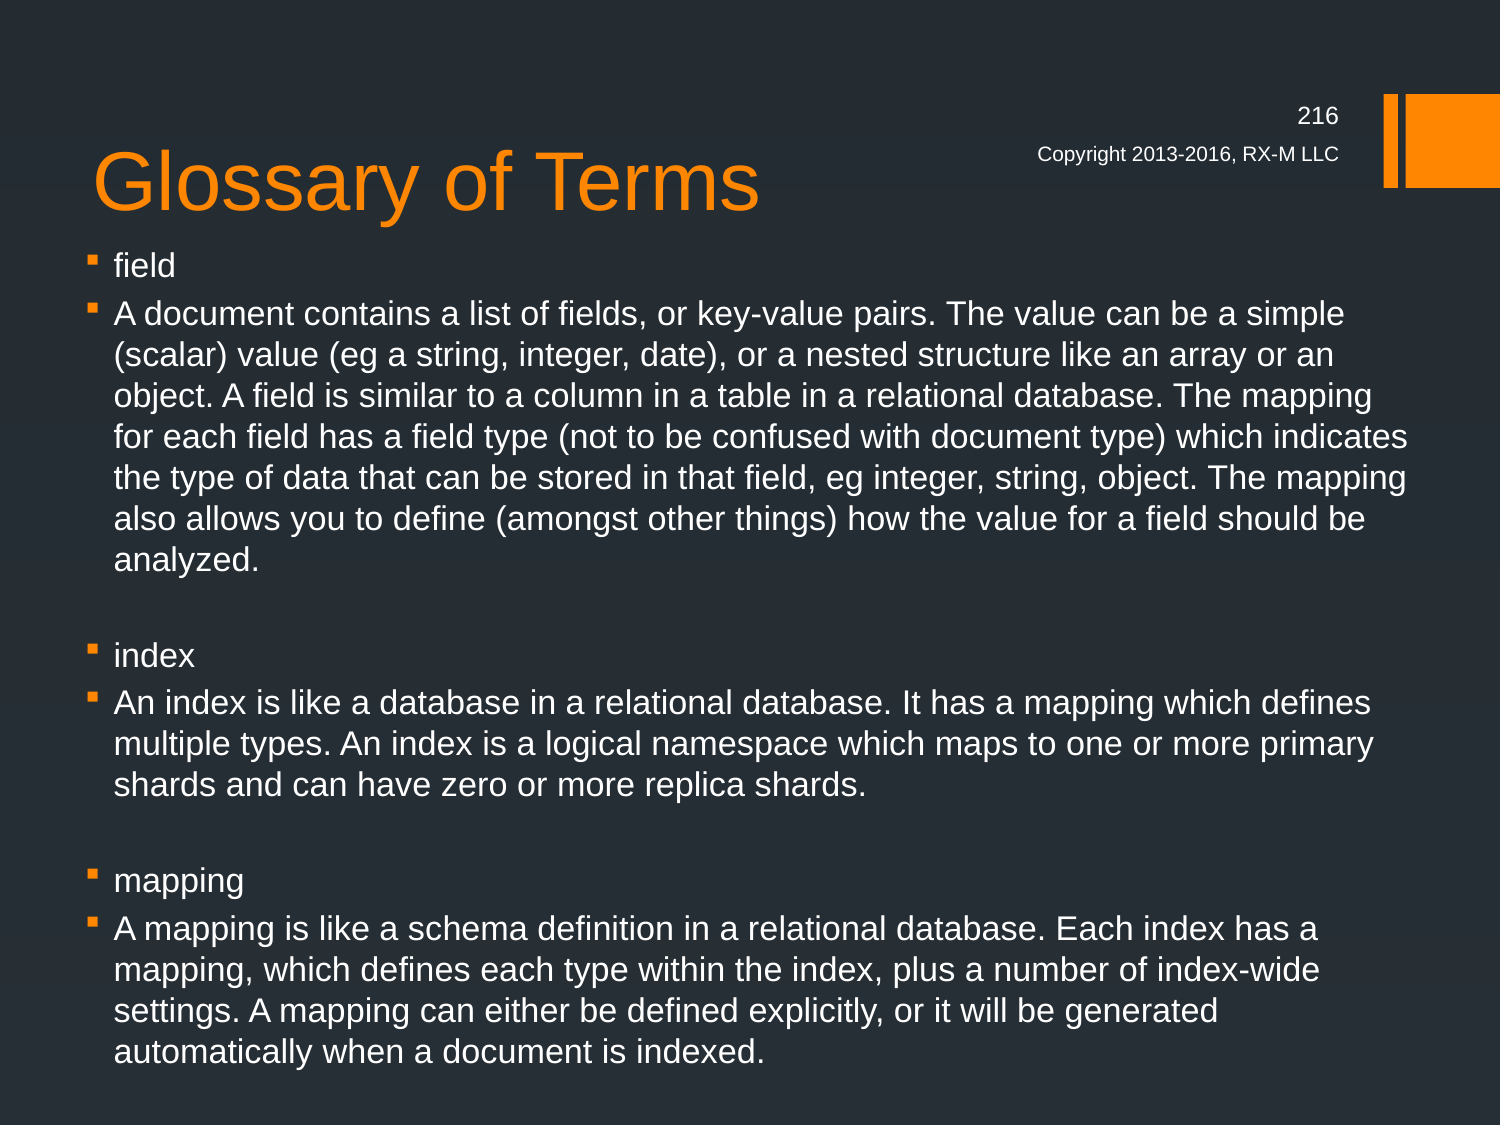

# Glossary of Terms
216
Copyright 2013-2016, RX-M LLC
field
A document contains a list of fields, or key-value pairs. The value can be a simple (scalar) value (eg a string, integer, date), or a nested structure like an array or an object. A field is similar to a column in a table in a relational database. The mapping for each field has a field type (not to be confused with document type) which indicates the type of data that can be stored in that field, eg integer, string, object. The mapping also allows you to define (amongst other things) how the value for a field should be analyzed.

index
An index is like a database in a relational database. It has a mapping which defines multiple types. An index is a logical namespace which maps to one or more primary shards and can have zero or more replica shards.

mapping
A mapping is like a schema definition in a relational database. Each index has a mapping, which defines each type within the index, plus a number of index-wide settings. A mapping can either be defined explicitly, or it will be generated automatically when a document is indexed.